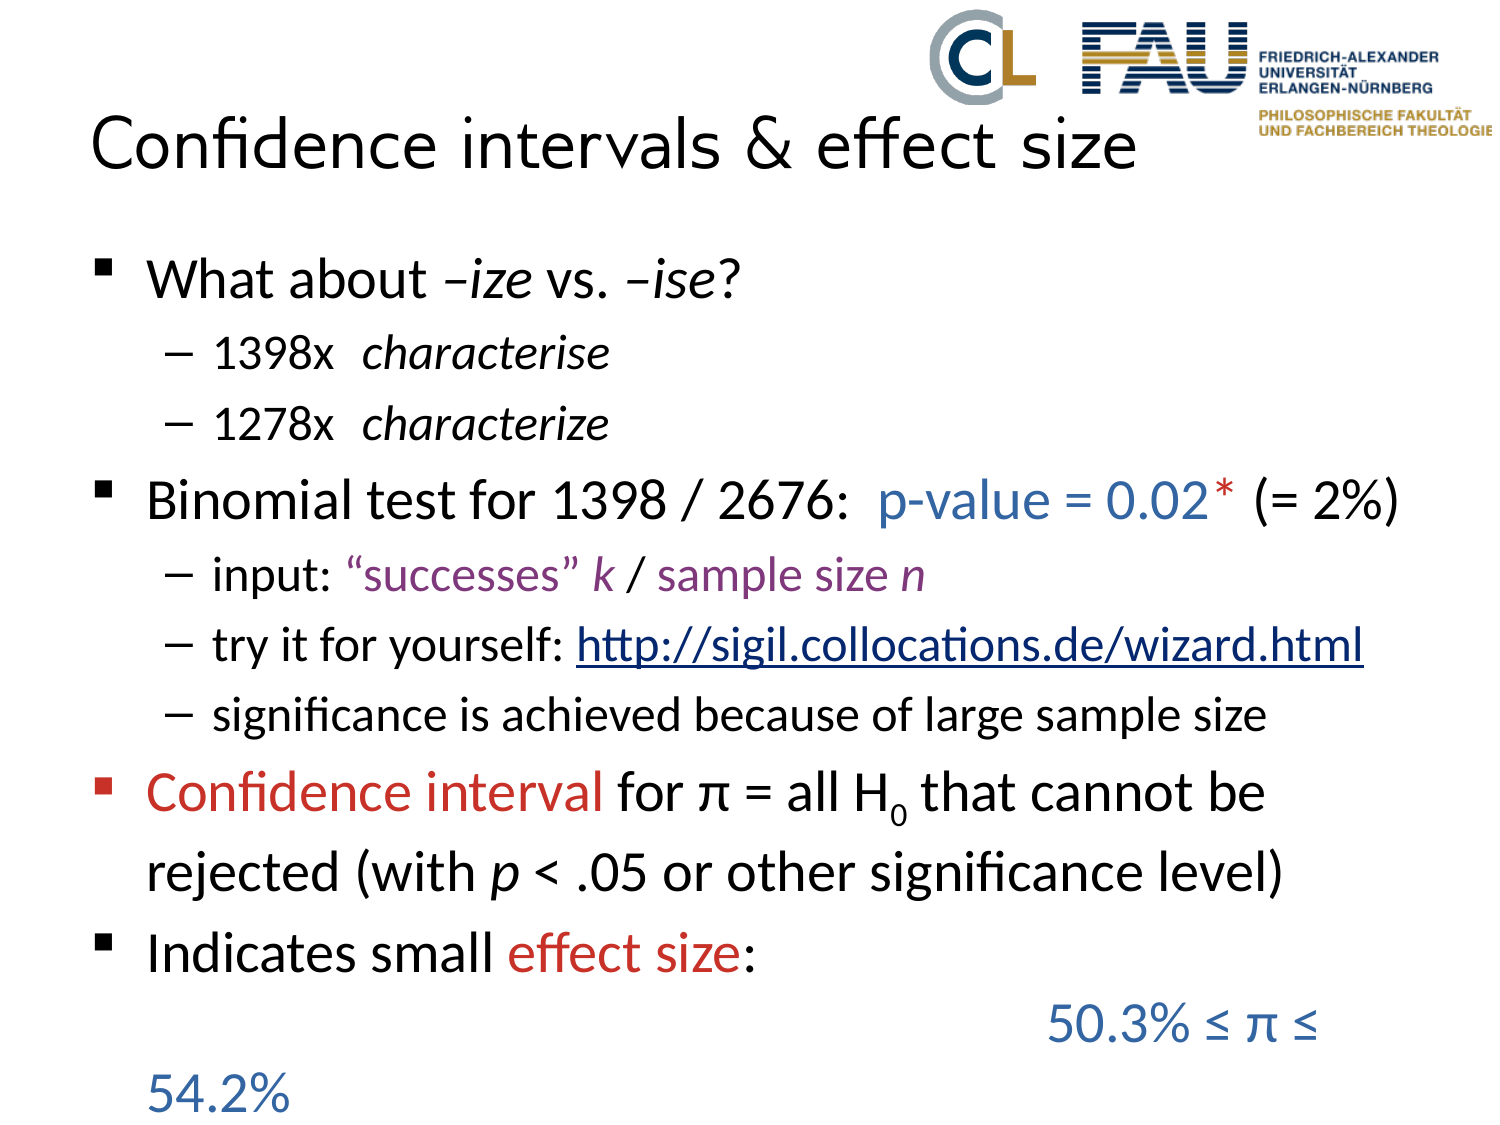

# Confidence intervals & effect size
What about –ize vs. –ise?
1398x	characterise
1278x  	characterize
Binomial test for 1398 / 2676:  p-value = 0.02* (= 2%)
input: “successes” k / sample size n
try it for yourself: http://sigil.collocations.de/wizard.html
significance is achieved because of large sample size
Confidence interval for π = all H0 that cannot be rejected (with p < .05 or other significance level)
Indicates small effect size:
						50.3% ≤ π ≤ 54.2%